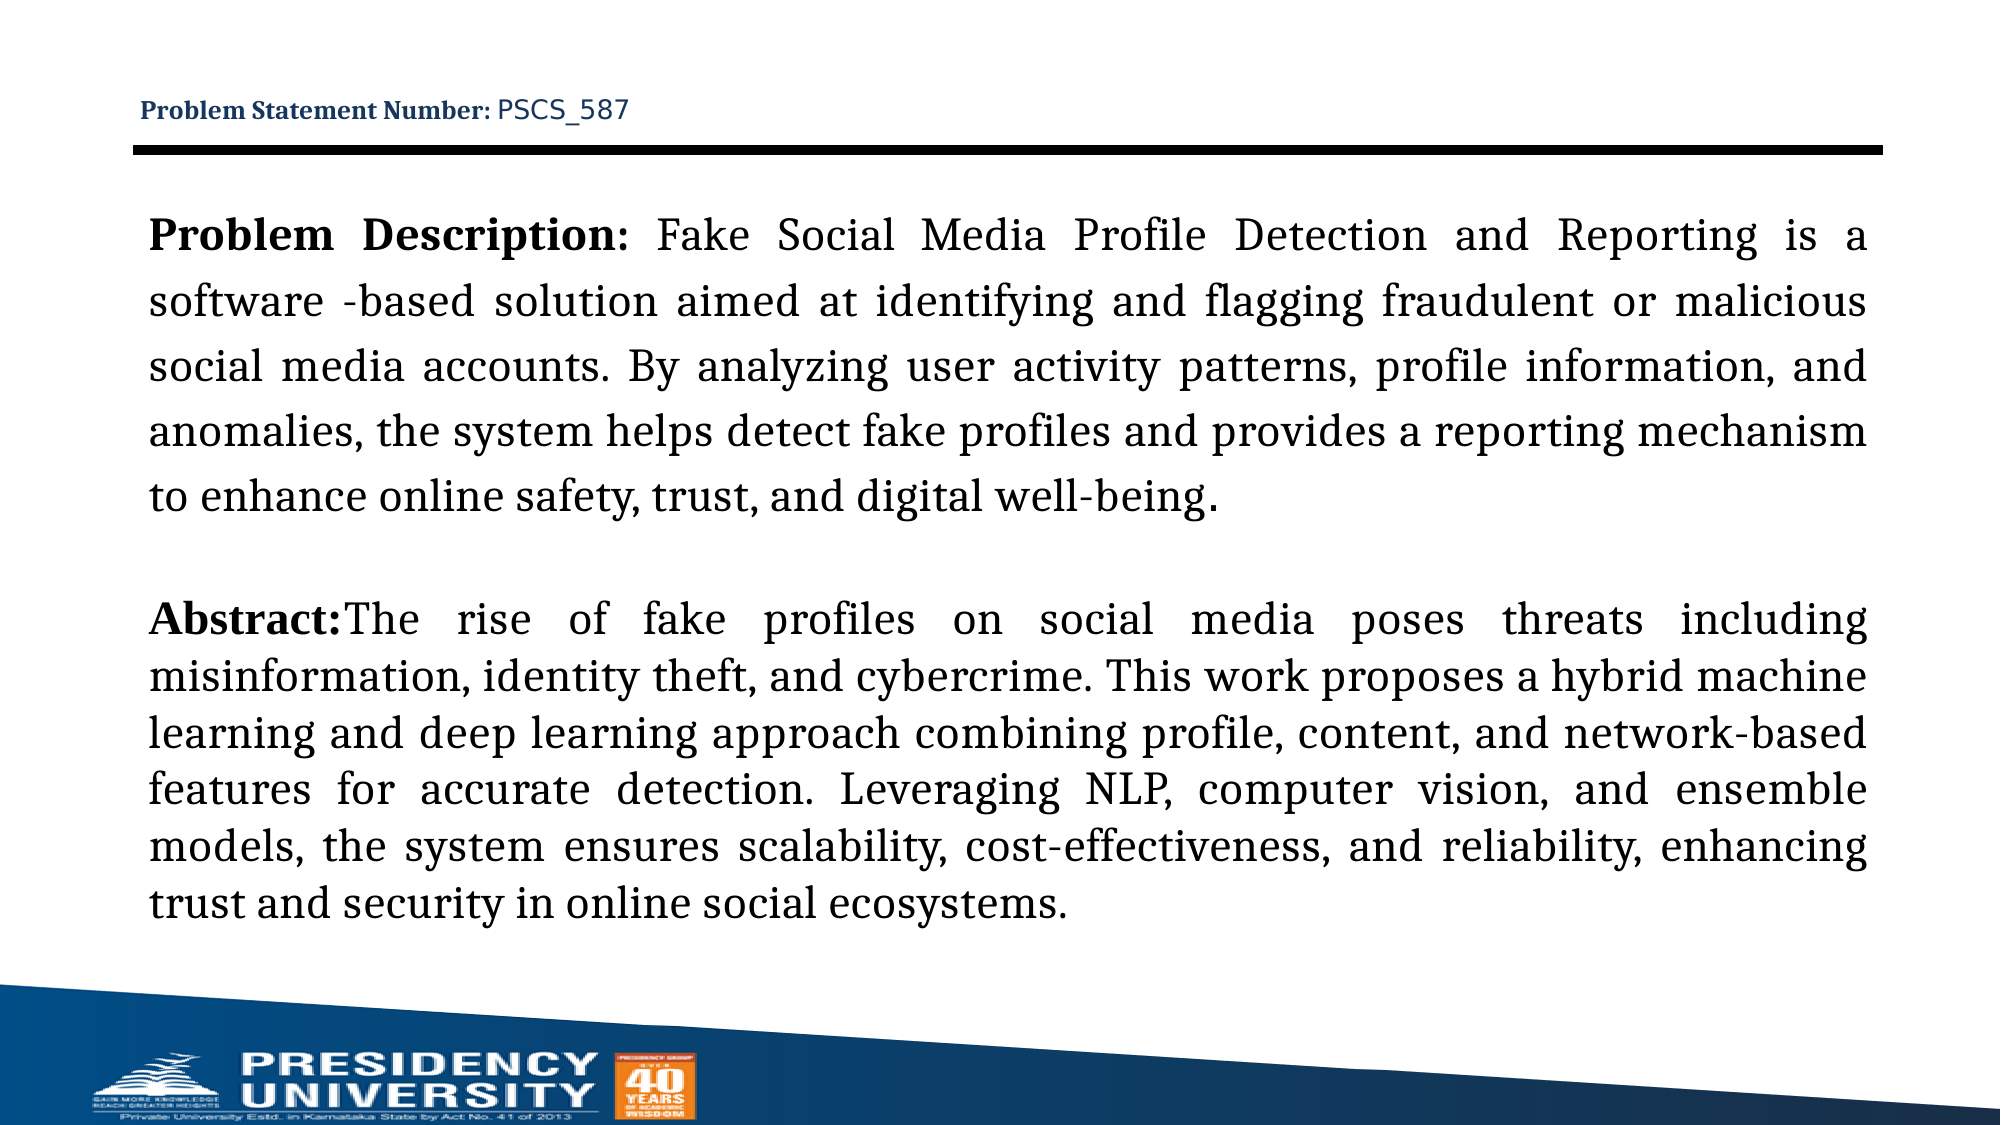

# Problem Statement Number: PSCS_587
Problem Description: Fake Social Media Profile Detection and Reporting is a software -based solution aimed at identifying and flagging fraudulent or malicious social media accounts. By analyzing user activity patterns, profile information, and anomalies, the system helps detect fake profiles and provides a reporting mechanism to enhance online safety, trust, and digital well-being.

Abstract:The rise of fake profiles on social media poses threats including misinformation, identity theft, and cybercrime. This work proposes a hybrid machine learning and deep learning approach combining profile, content, and network-based features for accurate detection. Leveraging NLP, computer vision, and ensemble models, the system ensures scalability, cost-effectiveness, and reliability, enhancing trust and security in online social ecosystems.